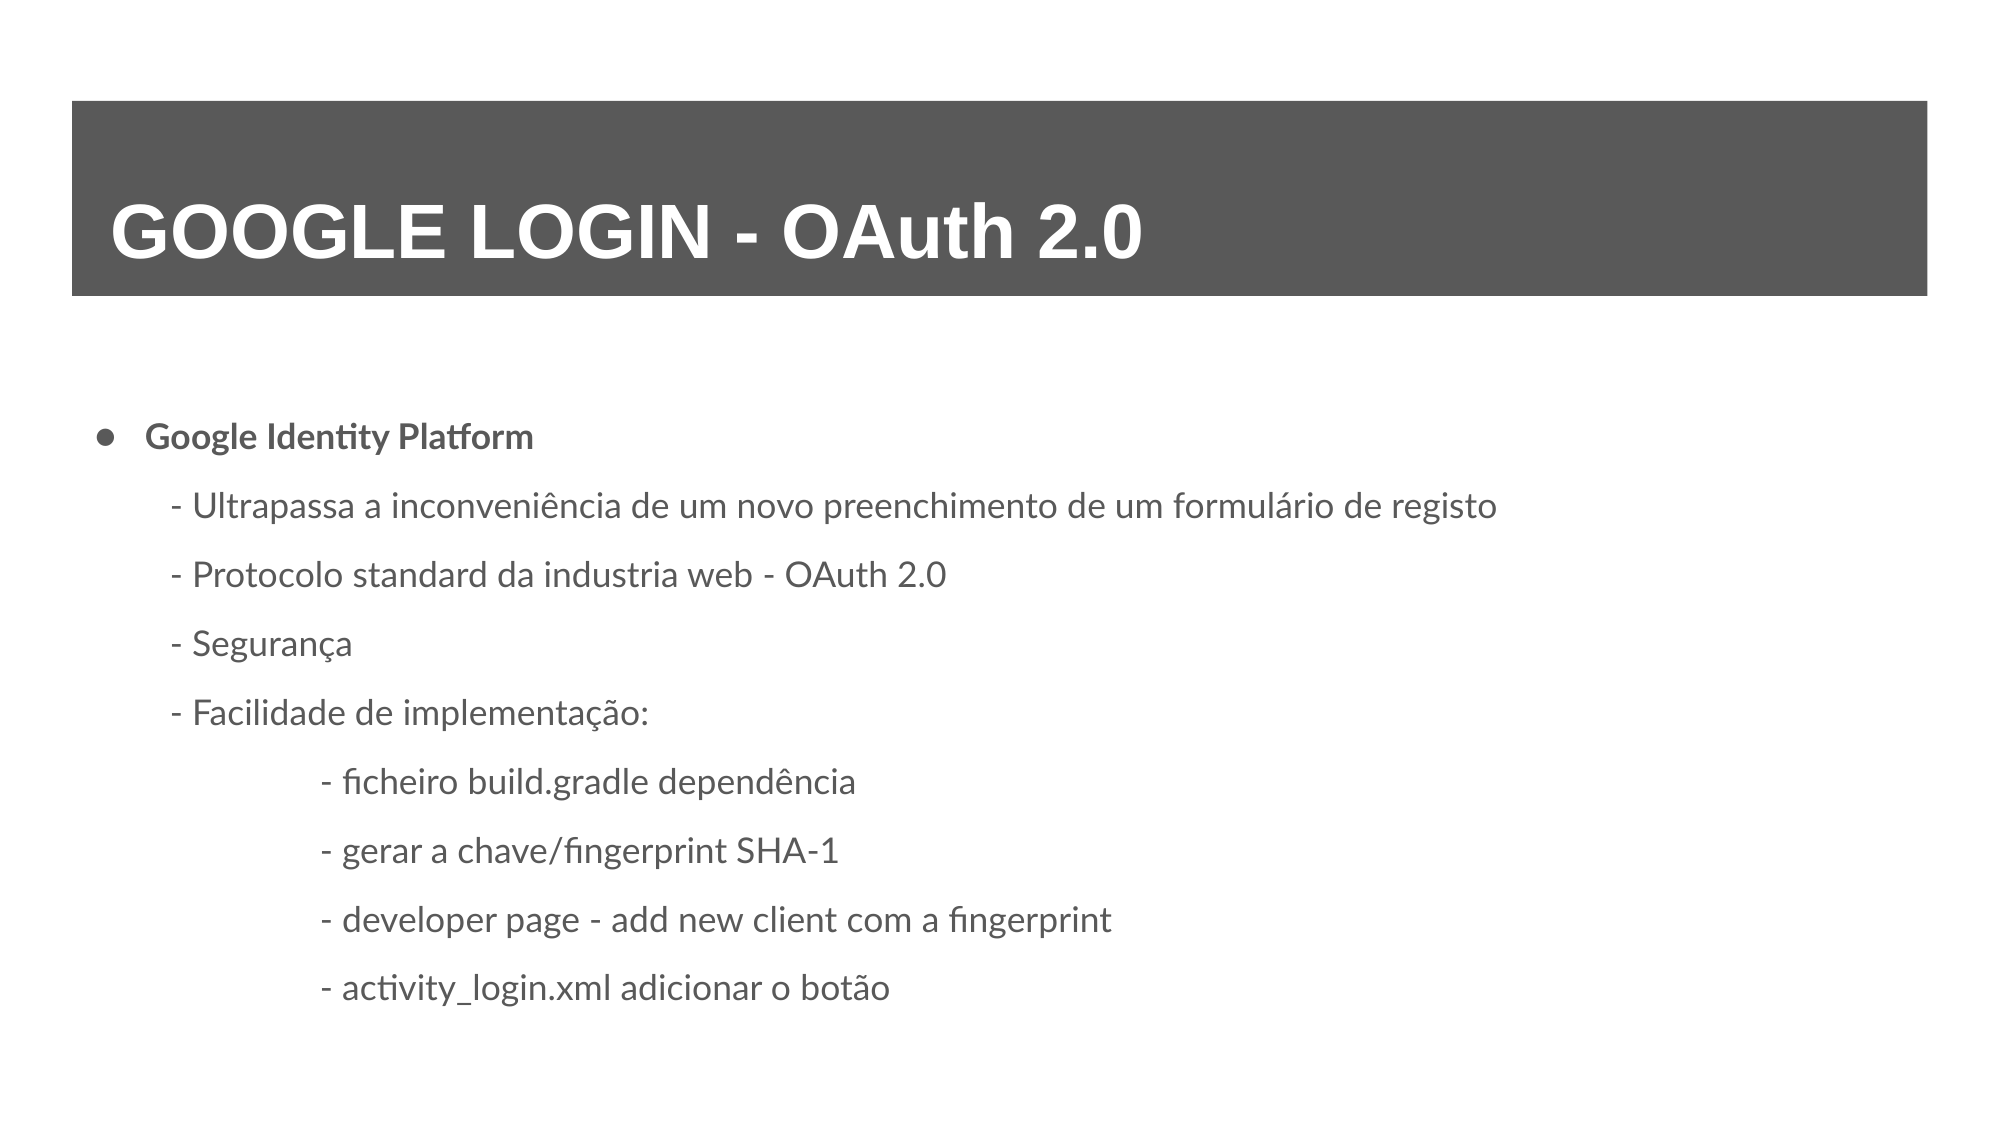

# GOOGLE LOGIN - OAuth 2.0
Google Identity Platform
- Ultrapassa a inconveniência de um novo preenchimento de um formulário de registo
- Protocolo standard da industria web - OAuth 2.0
- Segurança
- Facilidade de implementação:
- ficheiro build.gradle dependência
- gerar a chave/fingerprint SHA-1
- developer page - add new client com a fingerprint
- activity_login.xml adicionar o botão